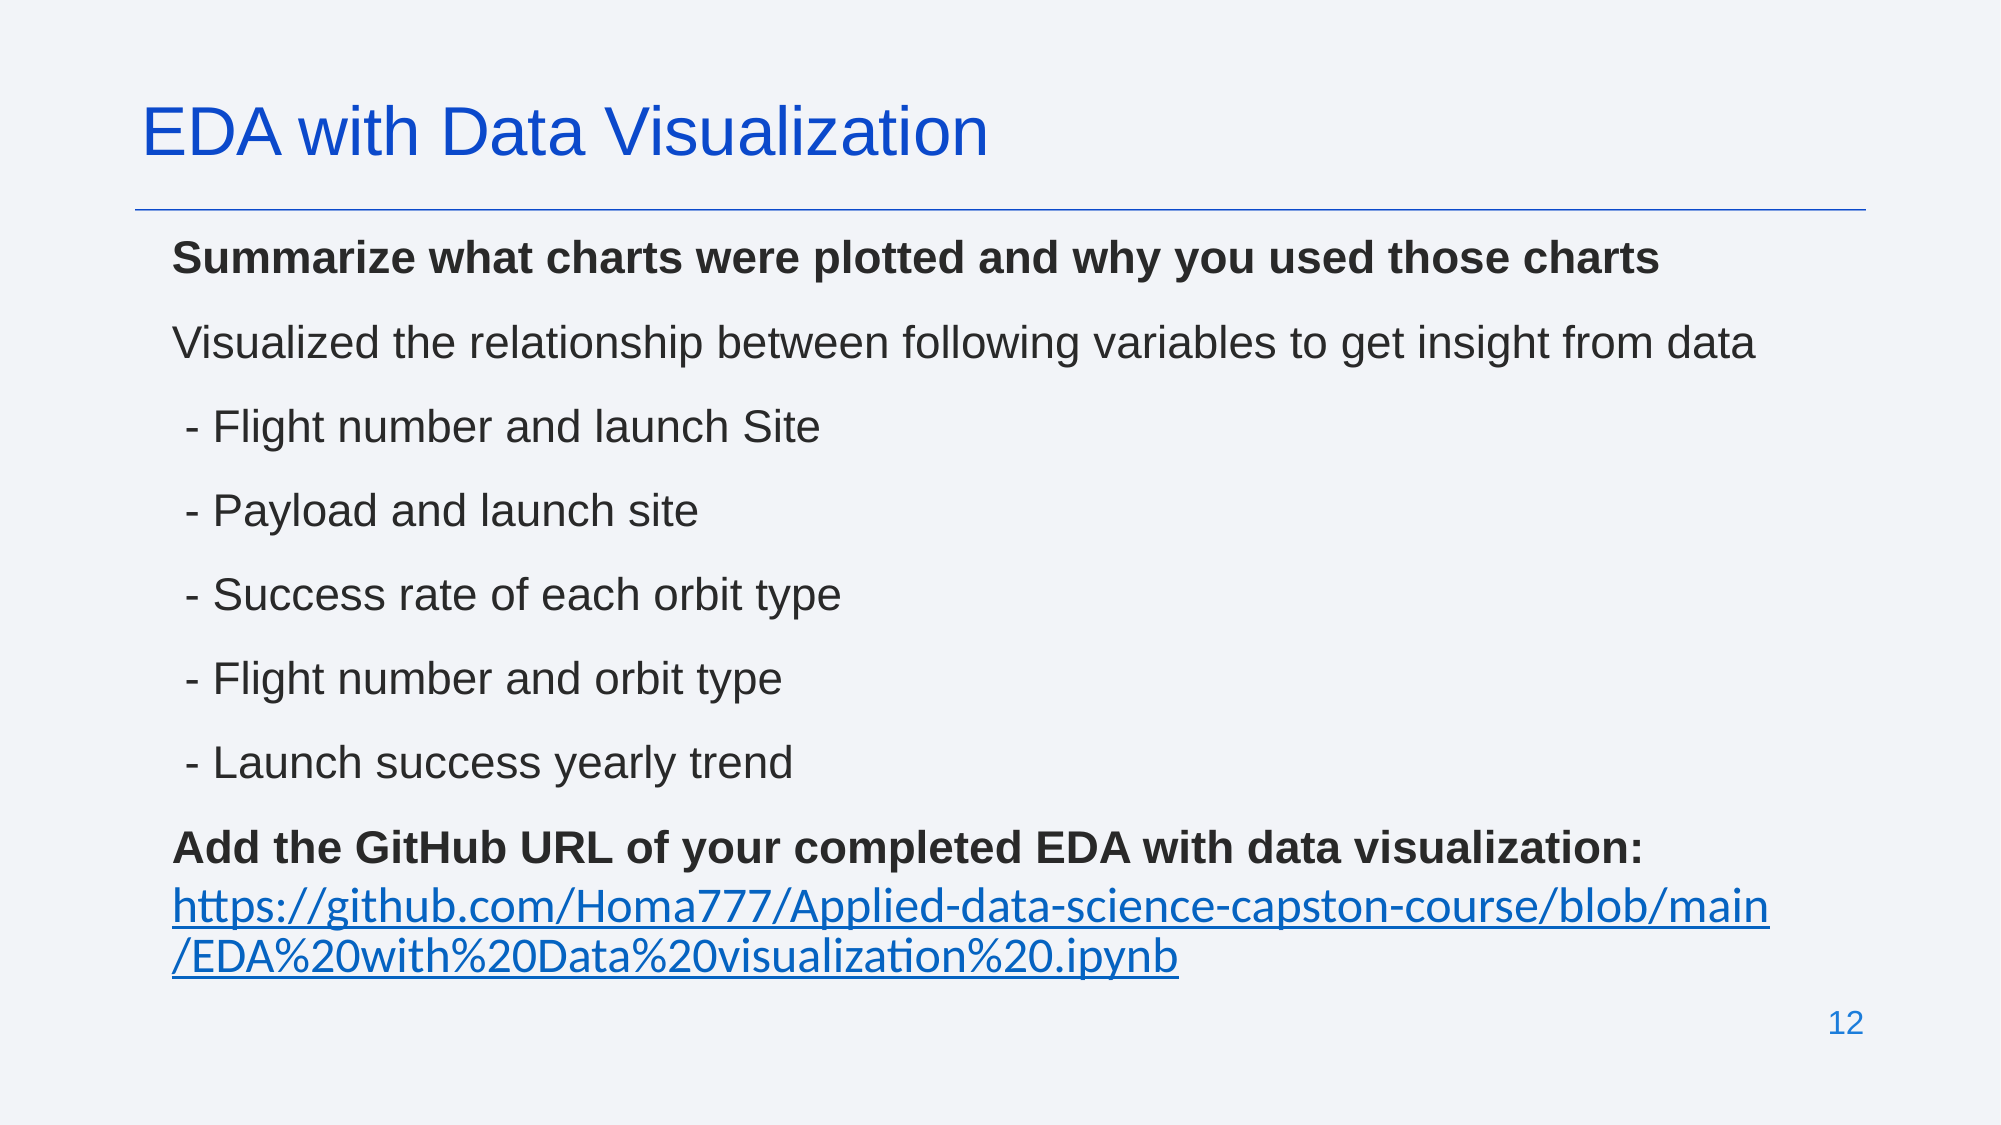

EDA with Data Visualization
Summarize what charts were plotted and why you used those charts
Visualized the relationship between following variables to get insight from data
 - Flight number and launch Site
 - Payload and launch site
 - Success rate of each orbit type
 - Flight number and orbit type
 - Launch success yearly trend
Add the GitHub URL of your completed EDA with data visualization:
https://github.com/Homa777/Applied-data-science-capston-course/blob/main/EDA%20with%20Data%20visualization%20.ipynb

12